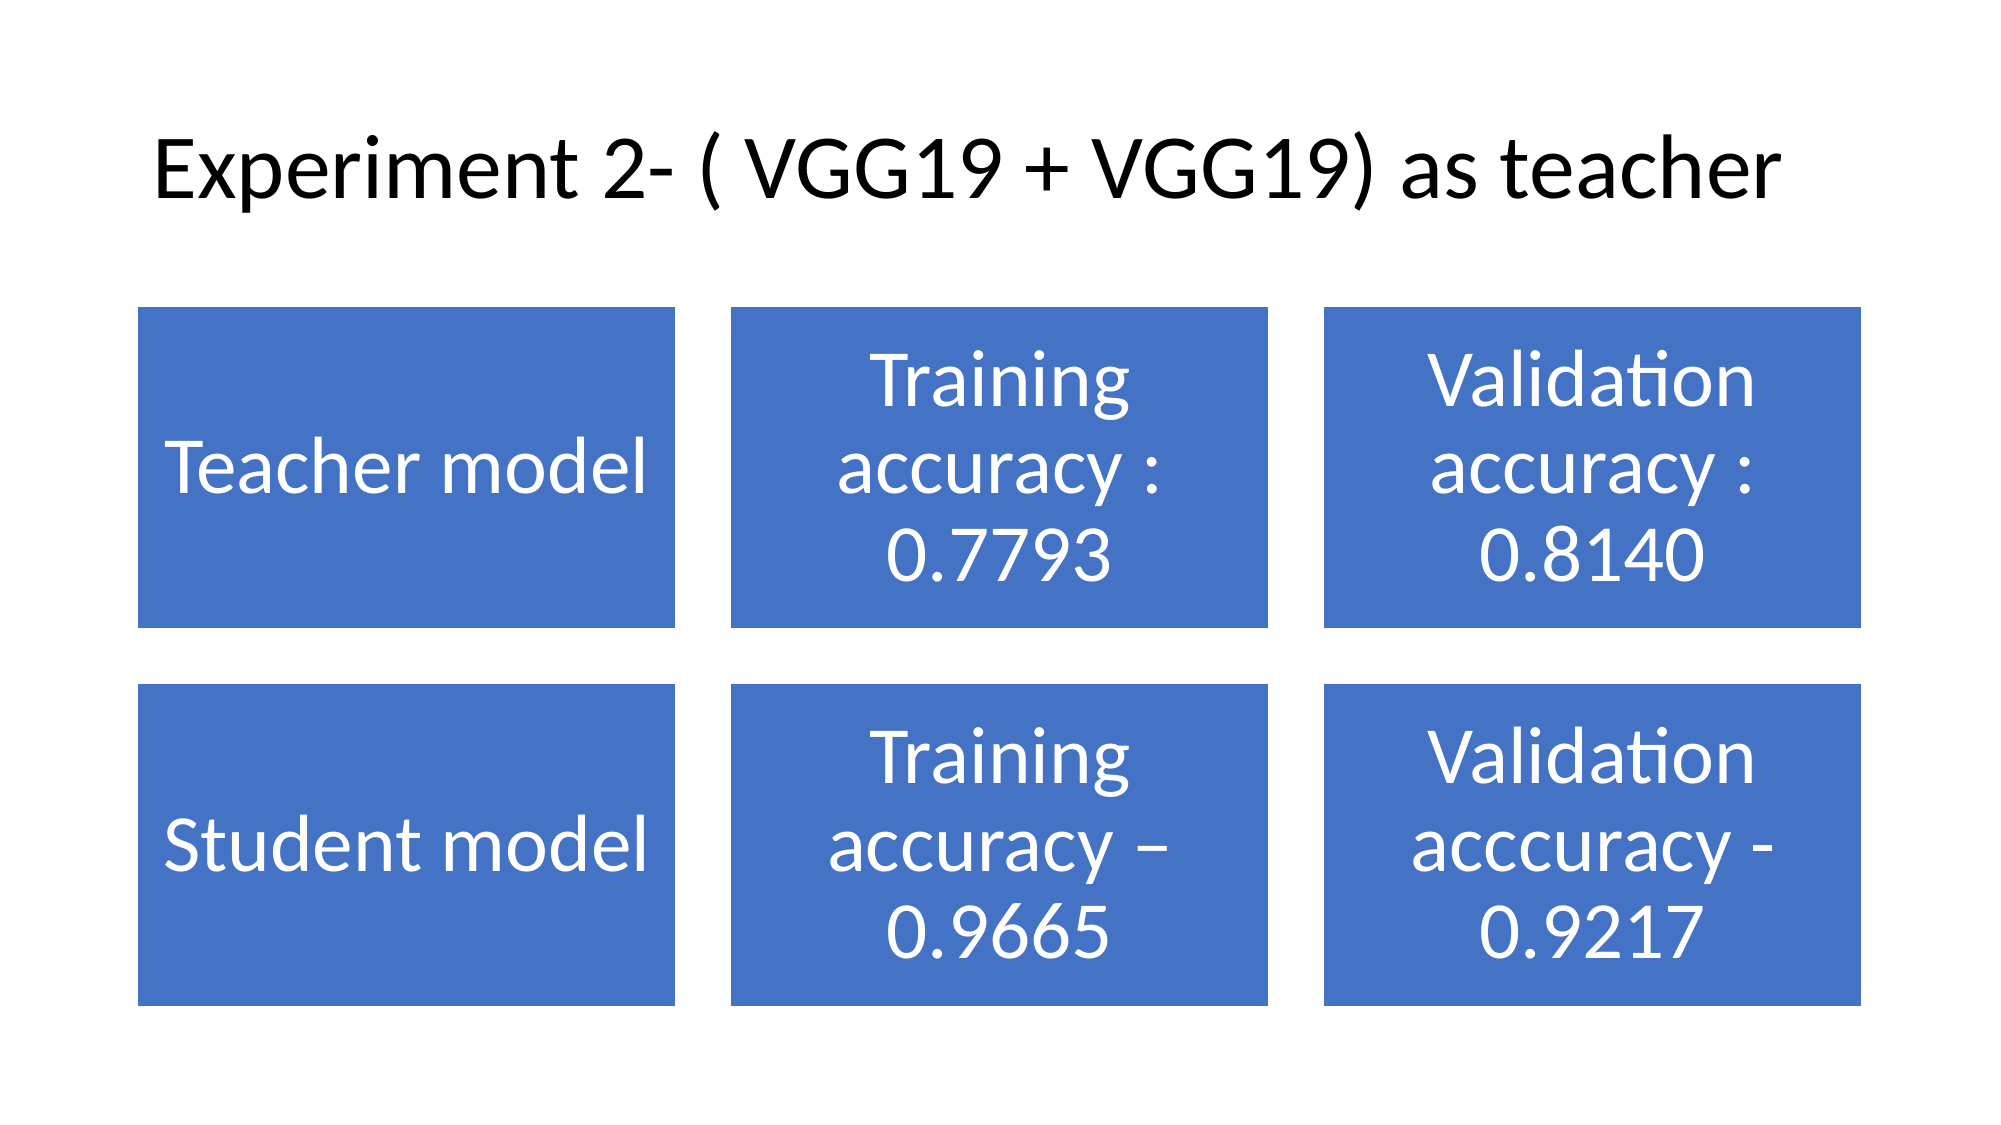

# Experiment 2- ( VGG19 + VGG19) as teacher
Teacher model
Training accuracy : 0.7793
Validation accuracy : 0.8140
Student model
Training accuracy – 0.9665
Validation acccuracy -0.9217